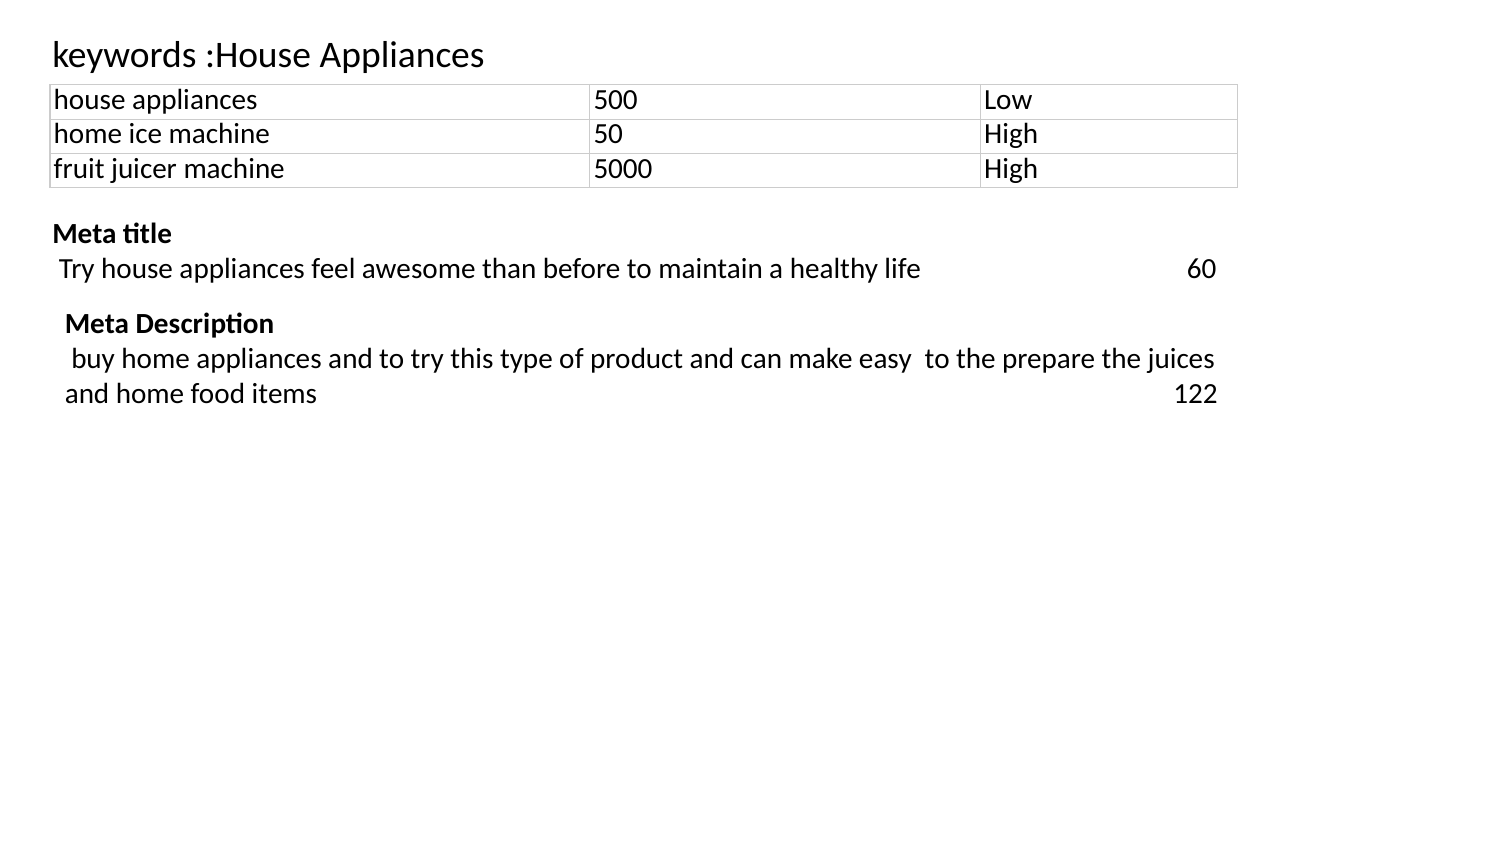

keywords :House Appliances
| house appliances | 500 | Low |
| --- | --- | --- |
| home ice machine | 50 | High |
| fruit juicer machine | 5000 | High |
Meta title
 Try house appliances feel awesome than before to maintain a healthy life                                         60
Meta Description
 buy home appliances and to try this type of product and can make easy  to the prepare the juices and home food items                                                                                                                                    122